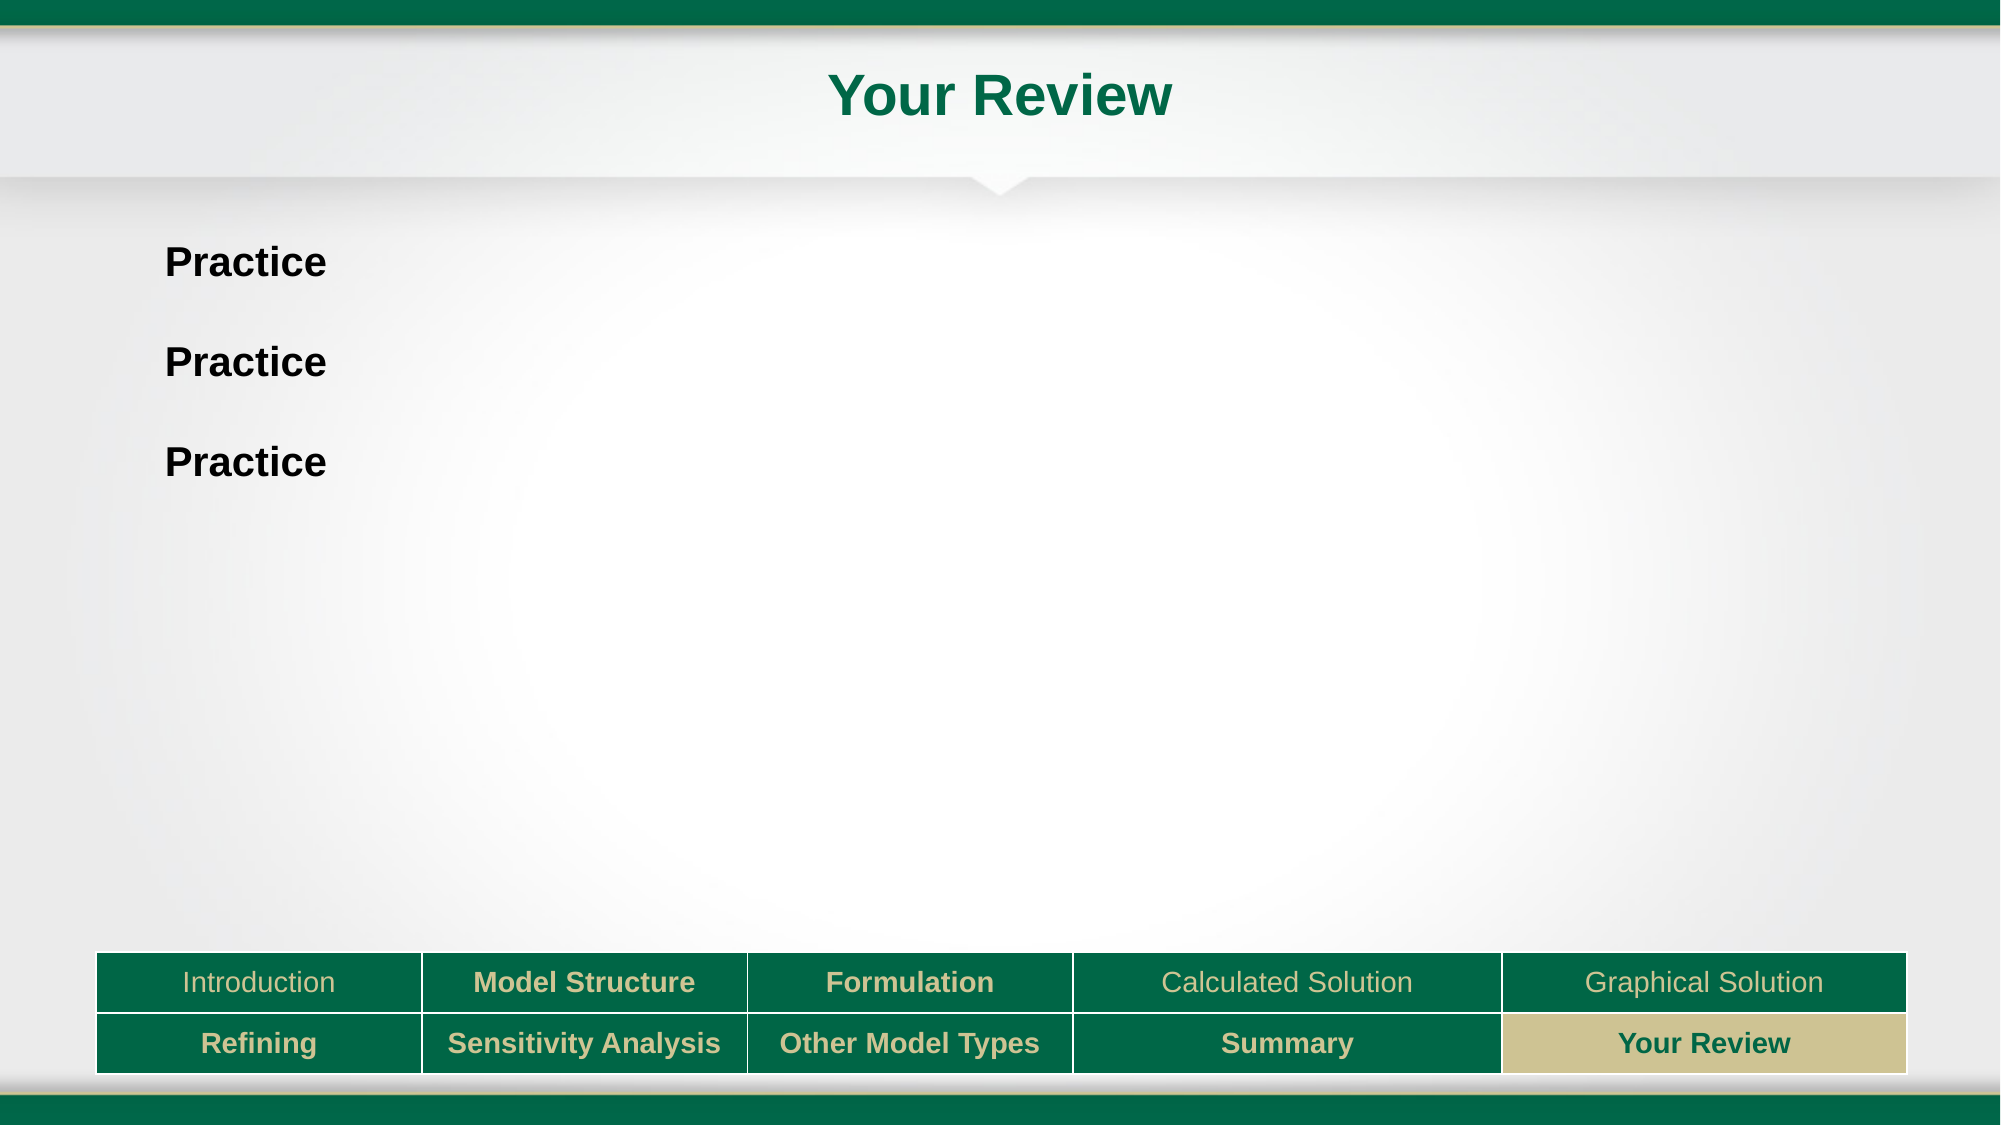

# Your Review
Practice
Practice
Practice

| Introduction | Model Structure | Formulation | Calculated Solution | Graphical Solution |
| --- | --- | --- | --- | --- |
| Refining | Sensitivity Analysis | Other Model Types | Summary | Your Review |